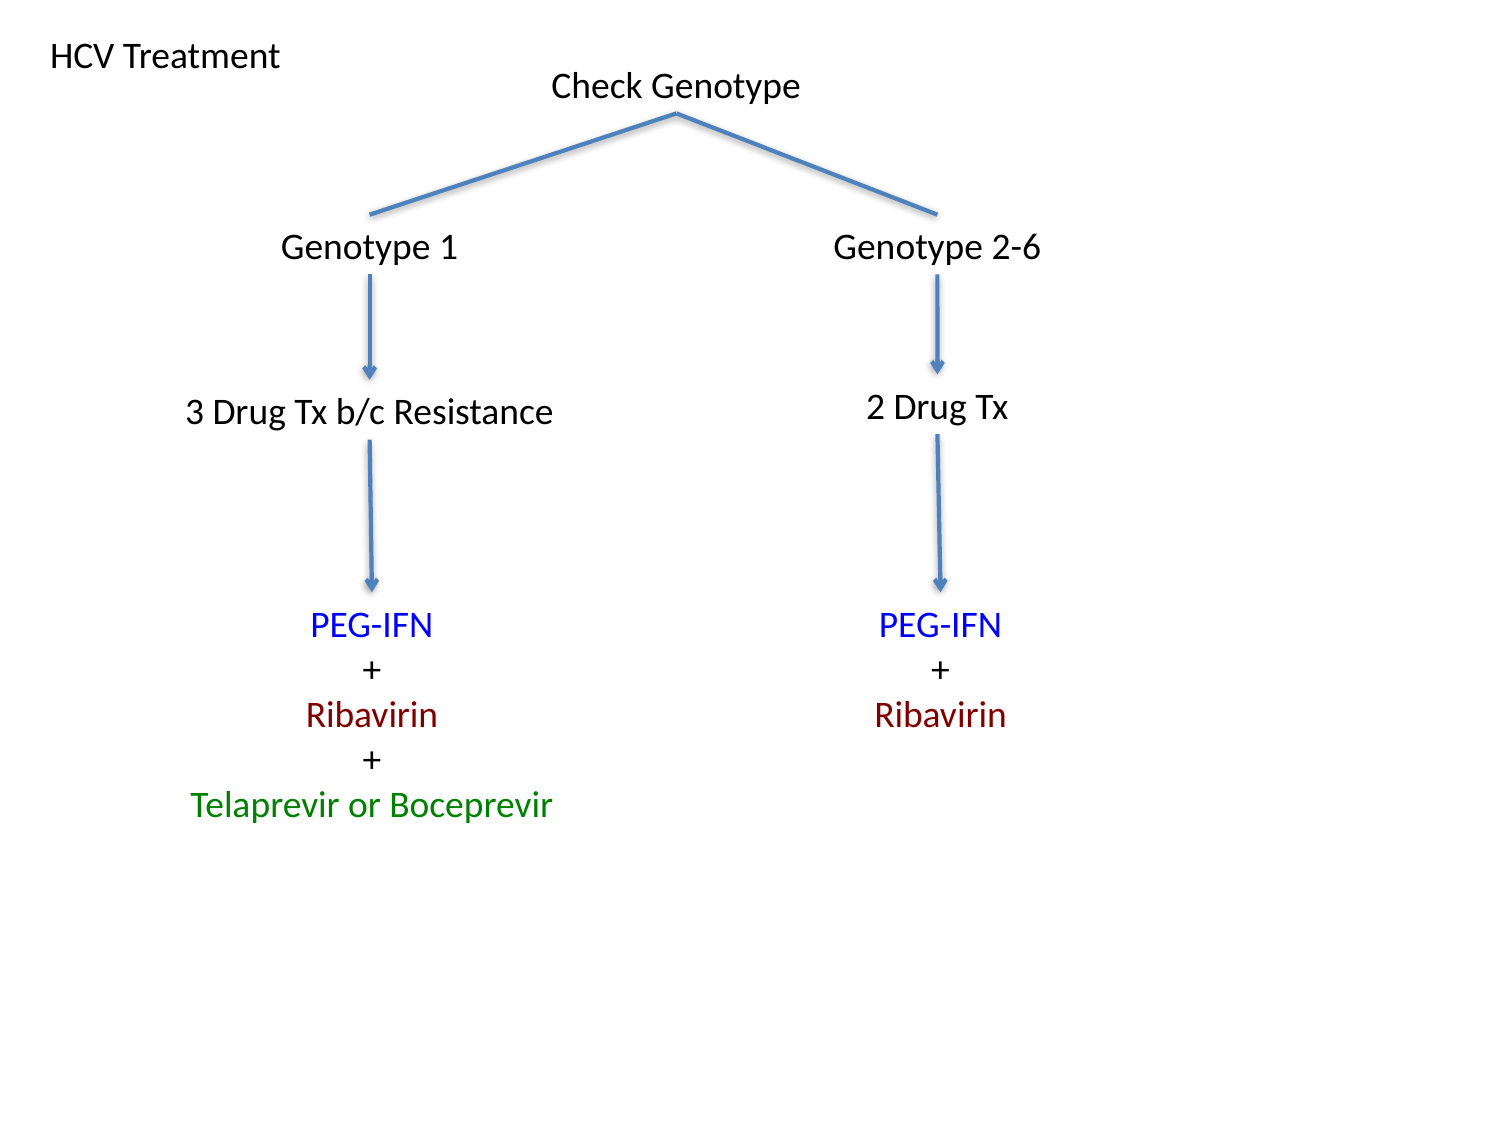

HCV Treatment
Check Genotype
Genotype 1
Genotype 2-6
2 Drug Tx
3 Drug Tx b/c Resistance
PEG-IFN
+
Ribavirin
+
Telaprevir or Boceprevir
PEG-IFN
+
Ribavirin